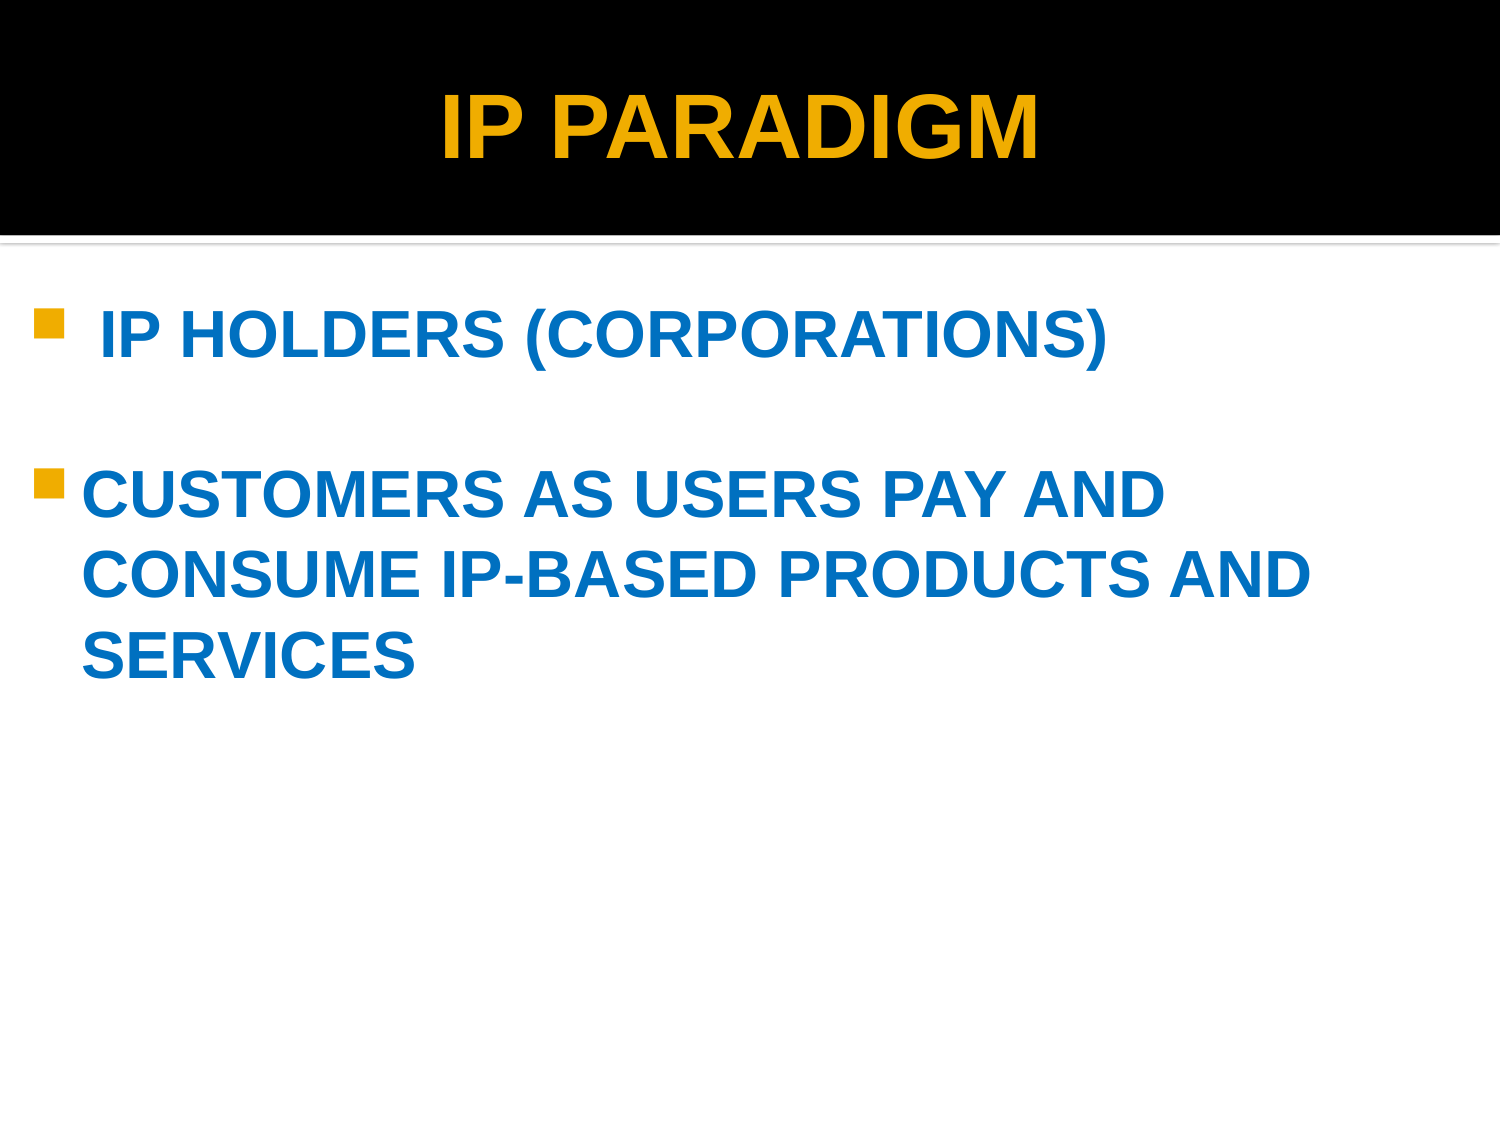

# IP PARADIGM

 IP HOLDERS (CORPORATIONS)

CUSTOMERS AS USERS PAY AND CONSUME IP-BASED PRODUCTS AND SERVICES